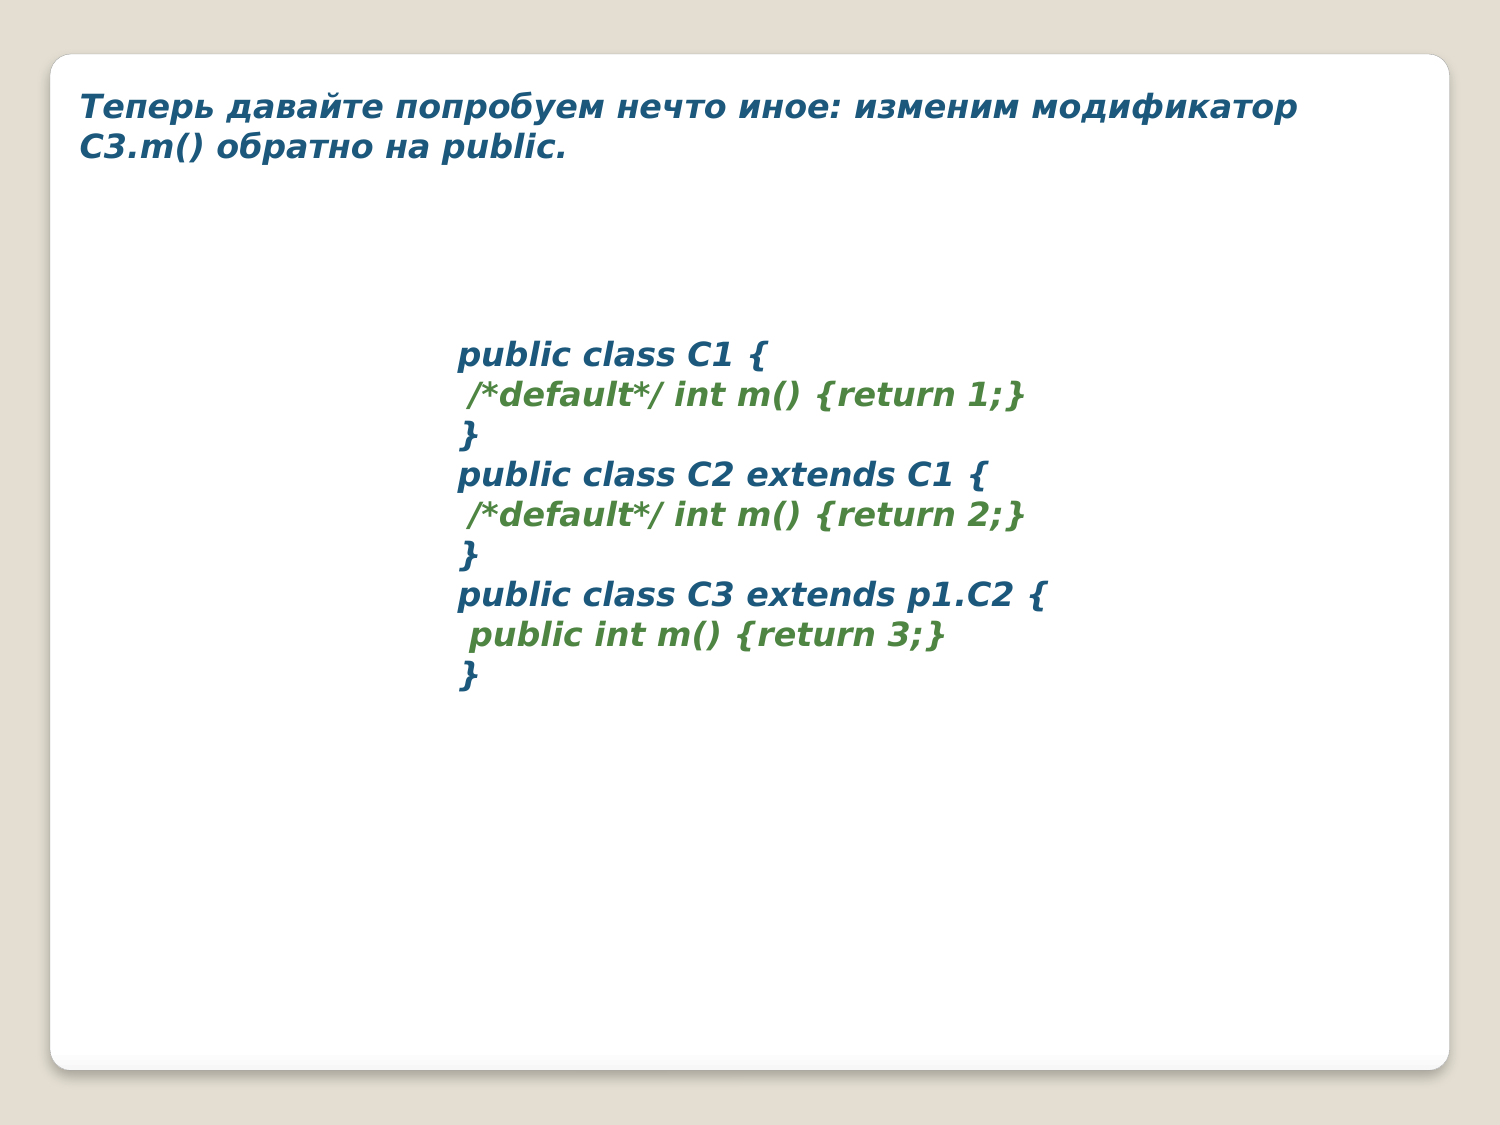

Теперь давайте попробуем нечто иное: изменим модификатор C3.m() обратно на public.
public class C1 {
 /*default*/ int m() {return 1;}
}
public class C2 extends C1 {
 /*default*/ int m() {return 2;}
}
public class C3 extends p1.C2 {
 public int m() {return 3;}
}